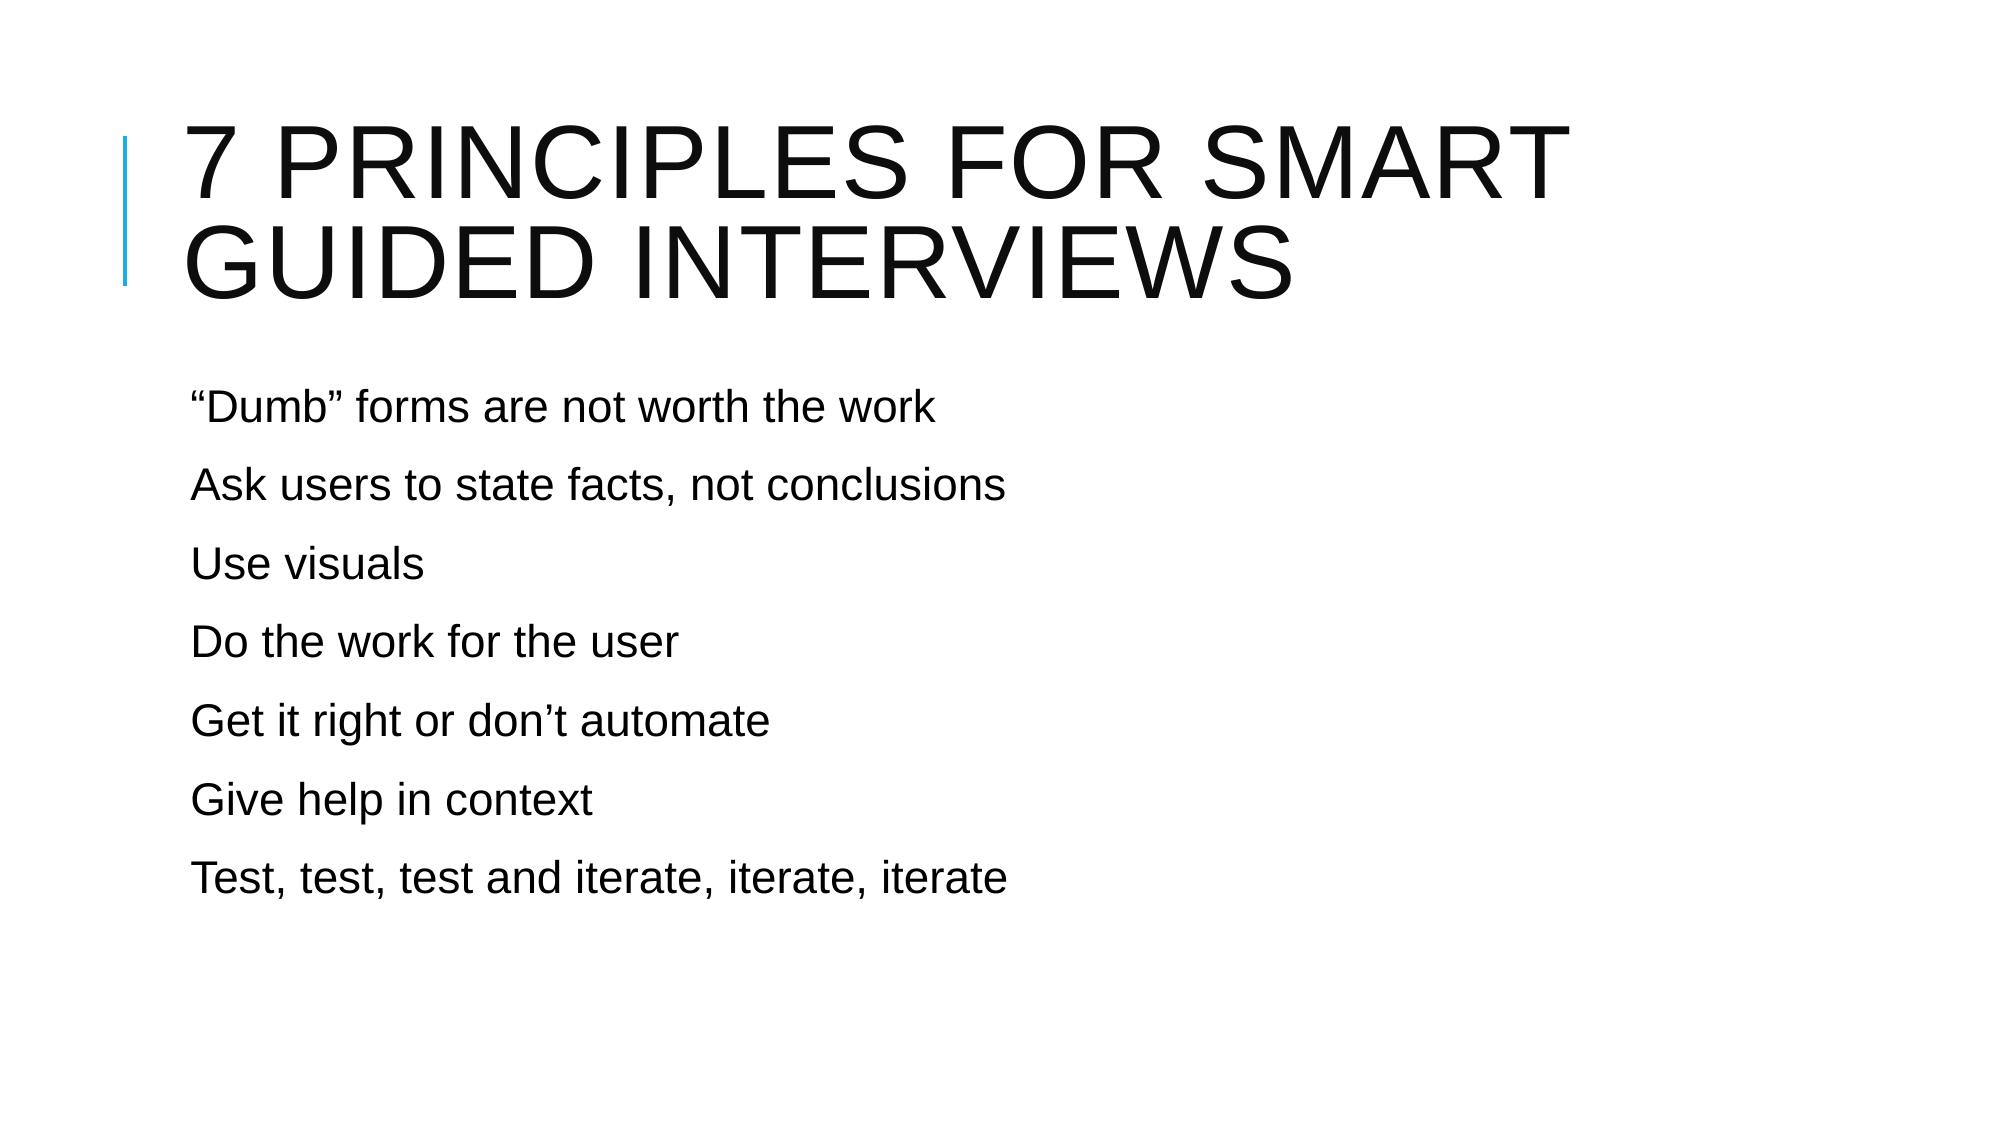

# 7 Principles for Smart Guided Interviews
“Dumb” forms are not worth the work
Ask users to state facts, not conclusions
Use visuals
Do the work for the user
Get it right or don’t automate
Give help in context
Test, test, test and iterate, iterate, iterate